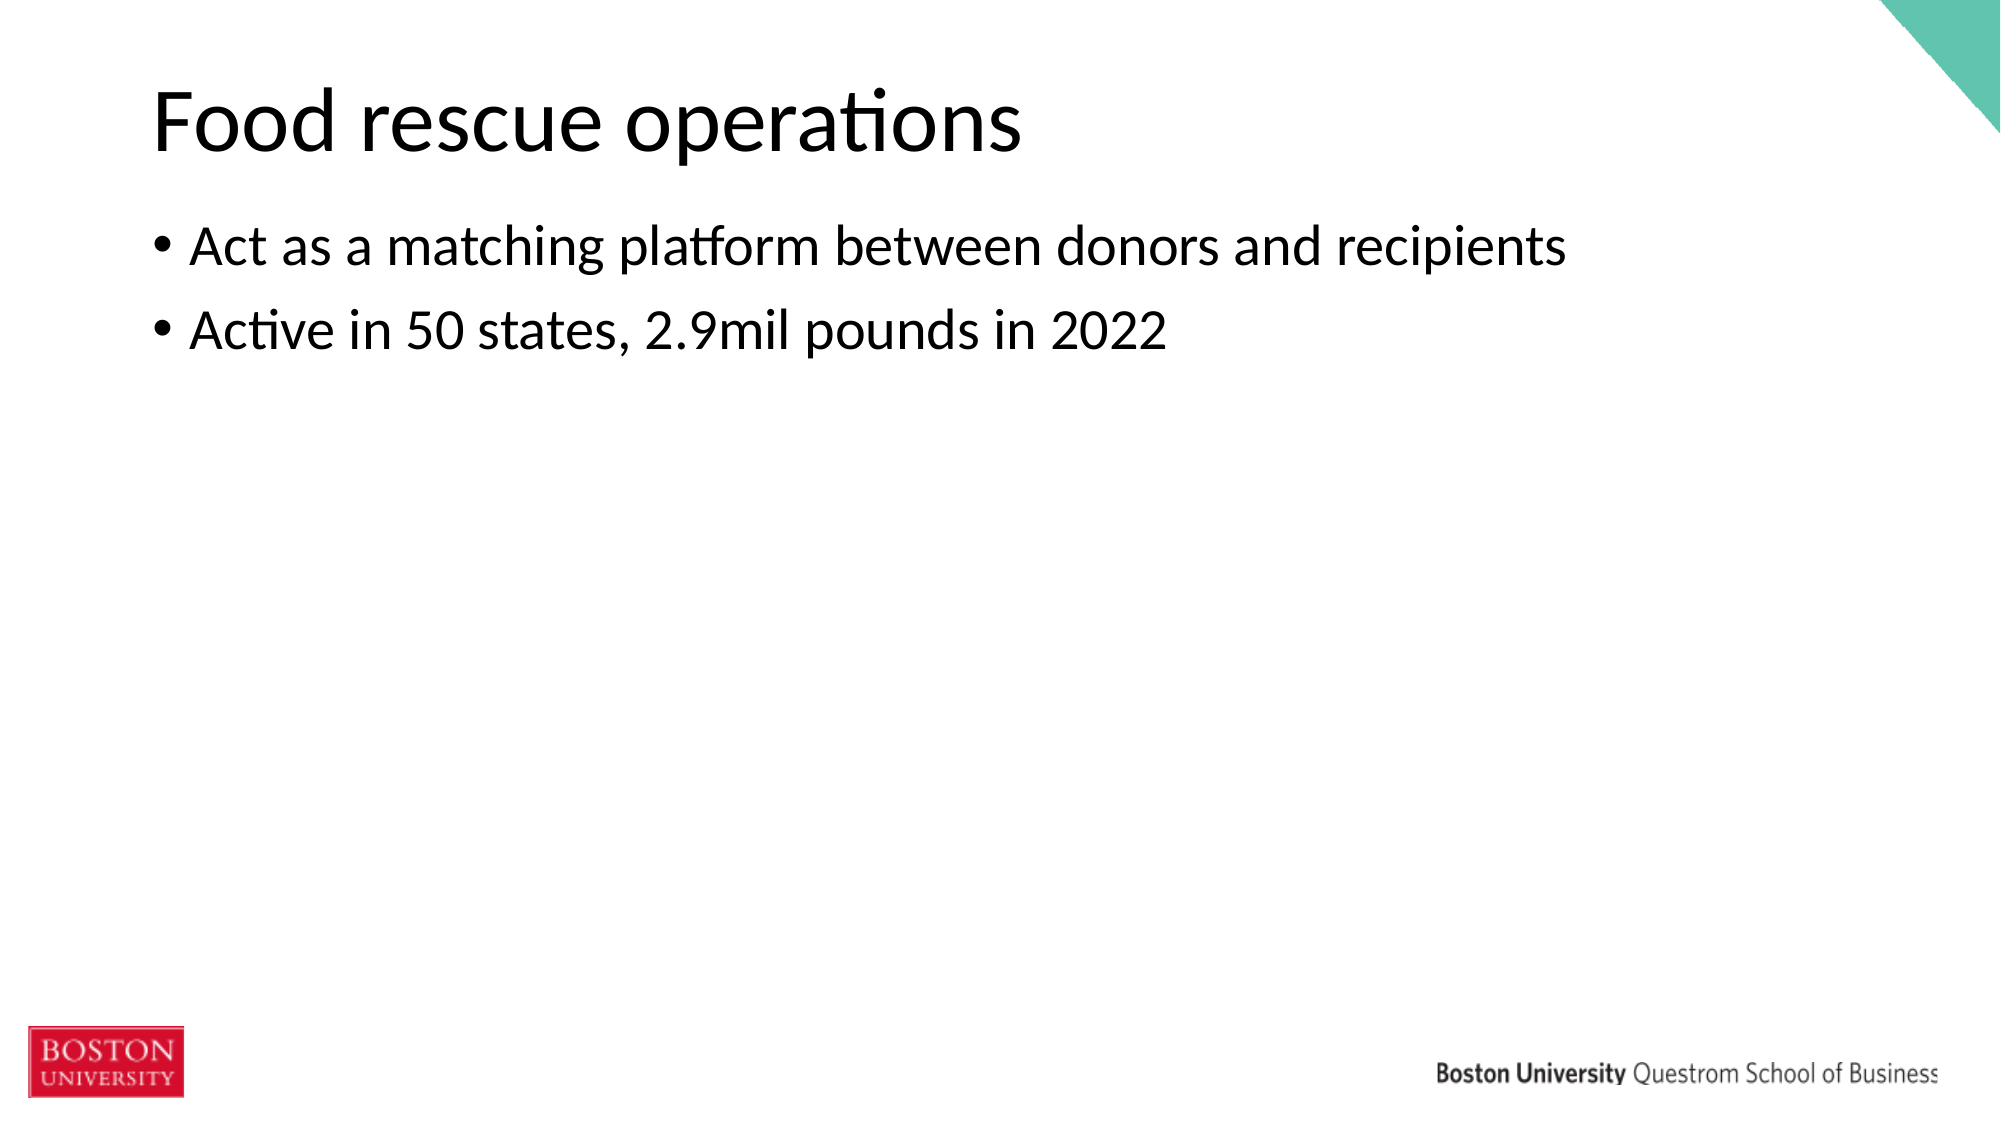

# Food rescue operations
Act as a matching platform between donors and recipients
Active in 50 states, 2.9mil pounds in 2022